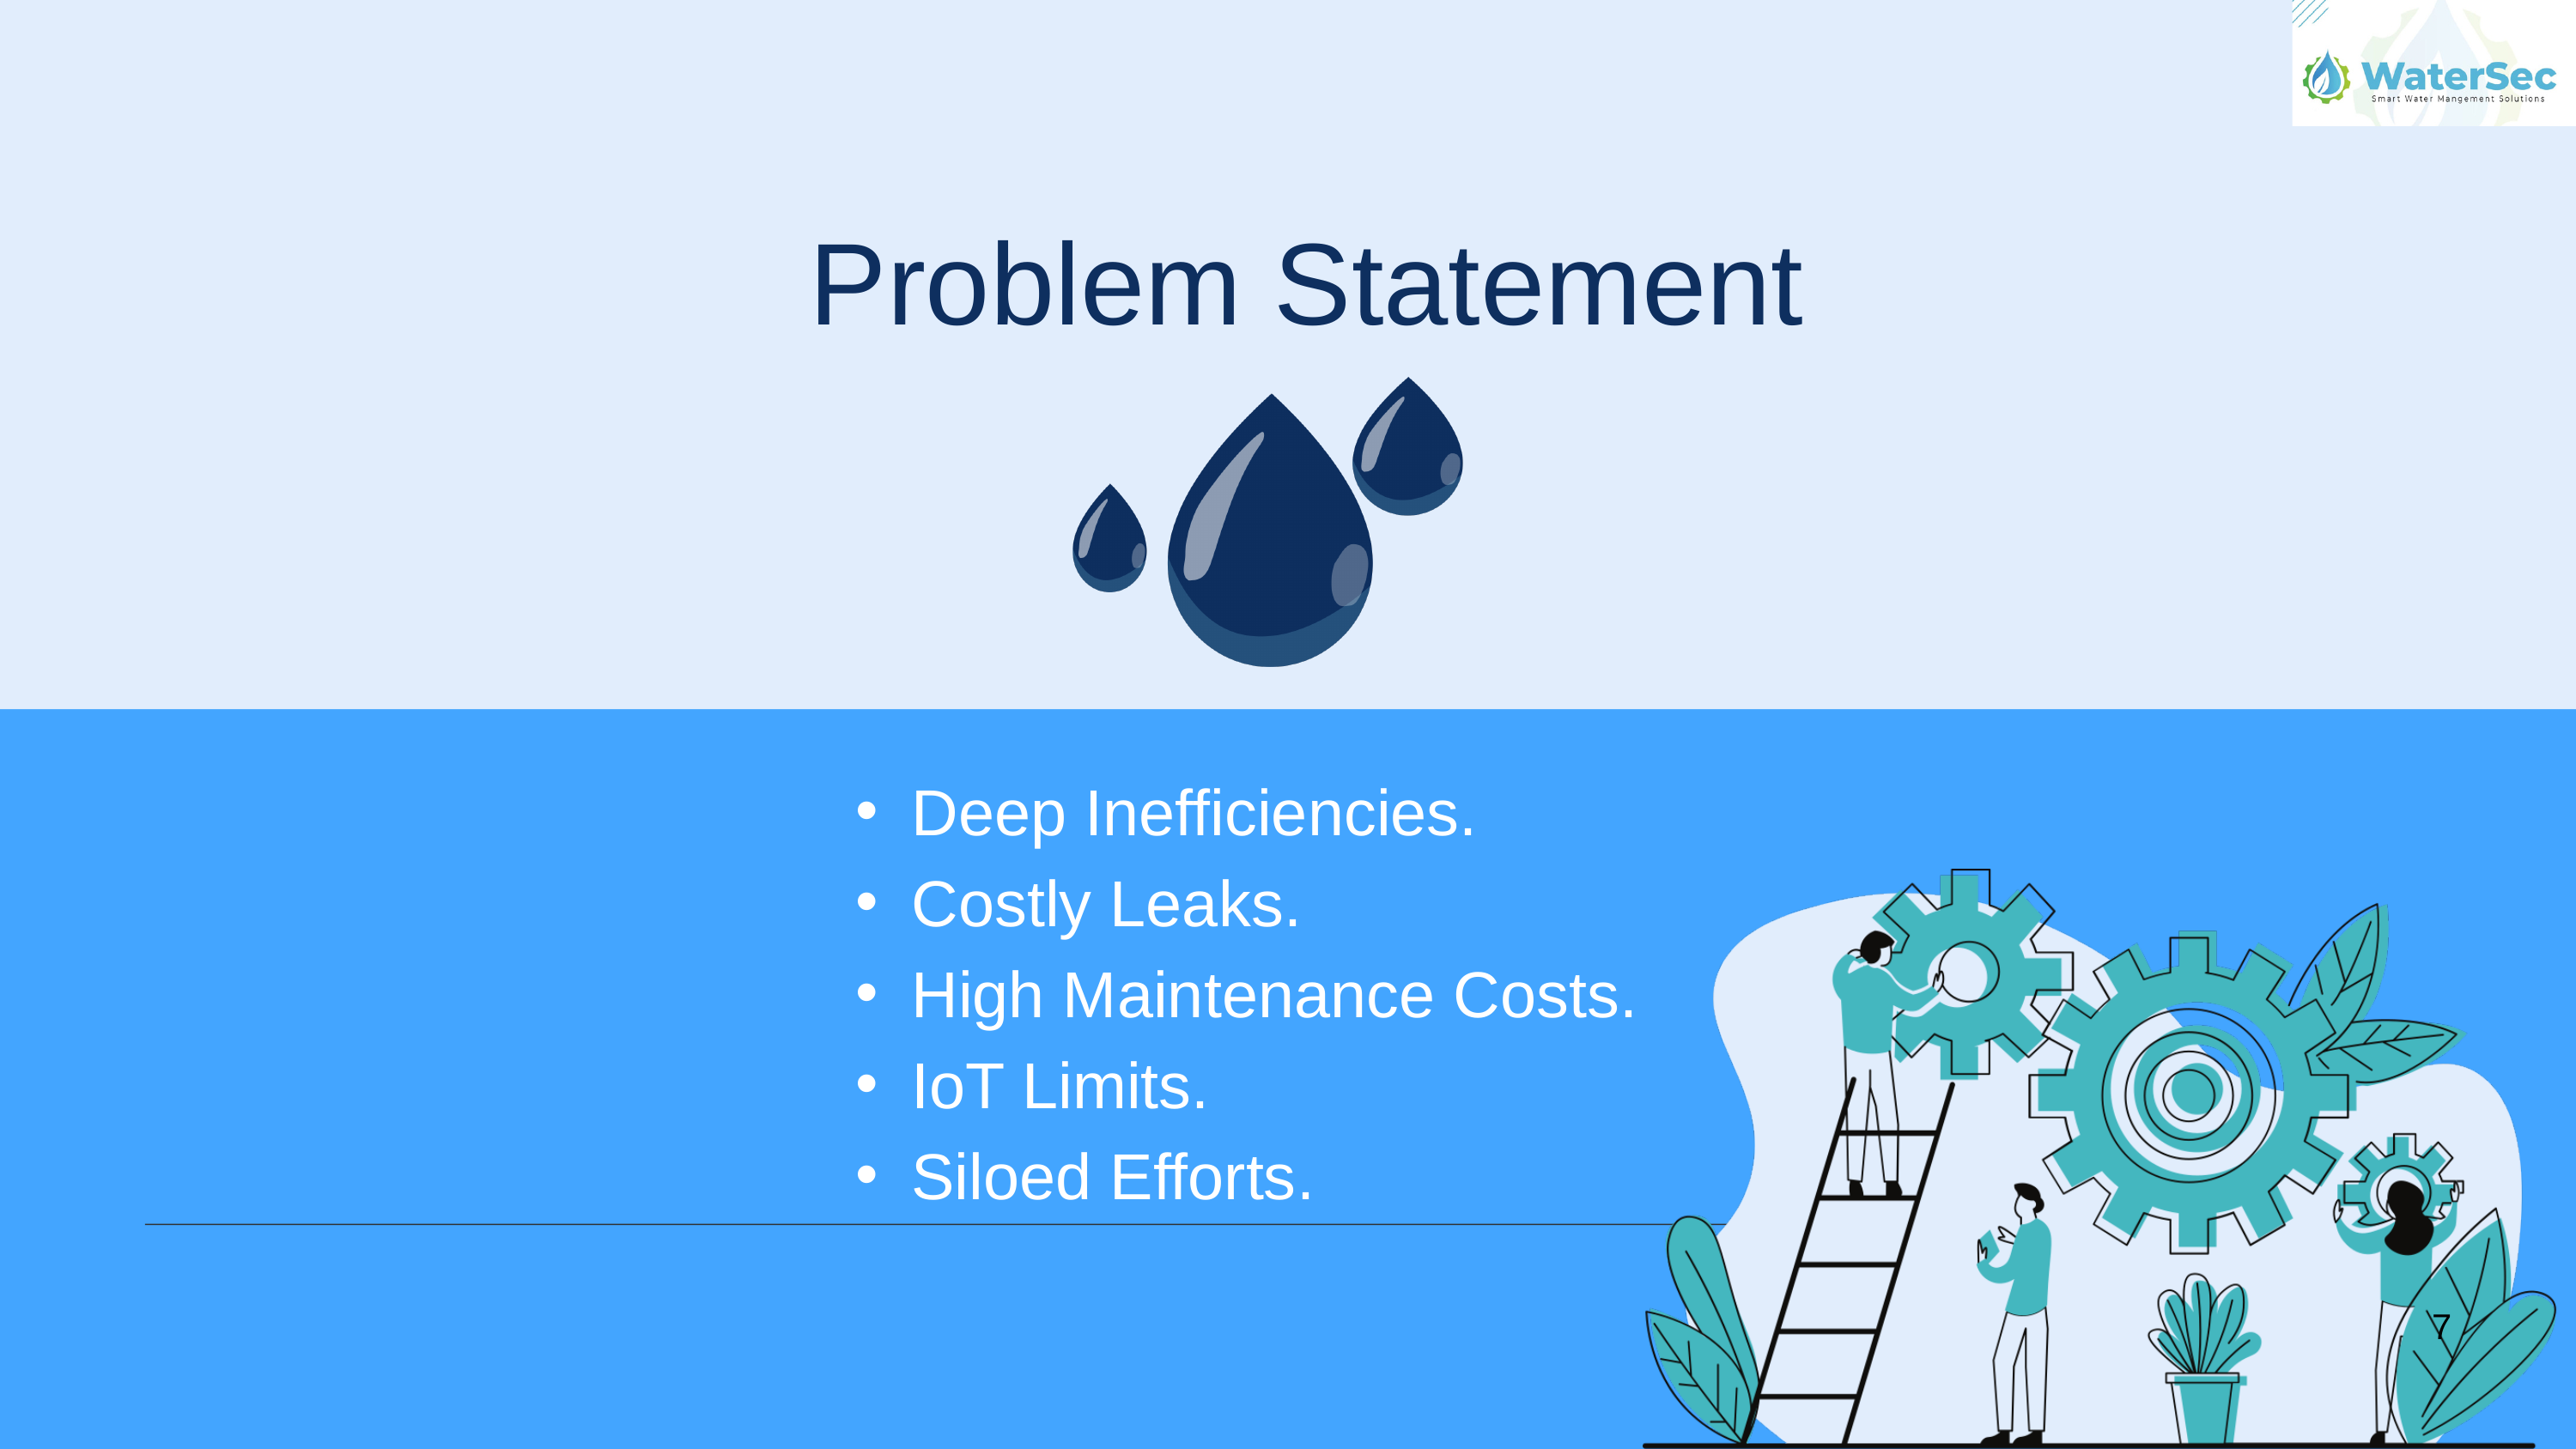

Problem Statement

Deep Inefficiencies.
Costly Leaks.
High Maintenance Costs.
IoT Limits.
Siloed Efforts.

WATERSEC
7